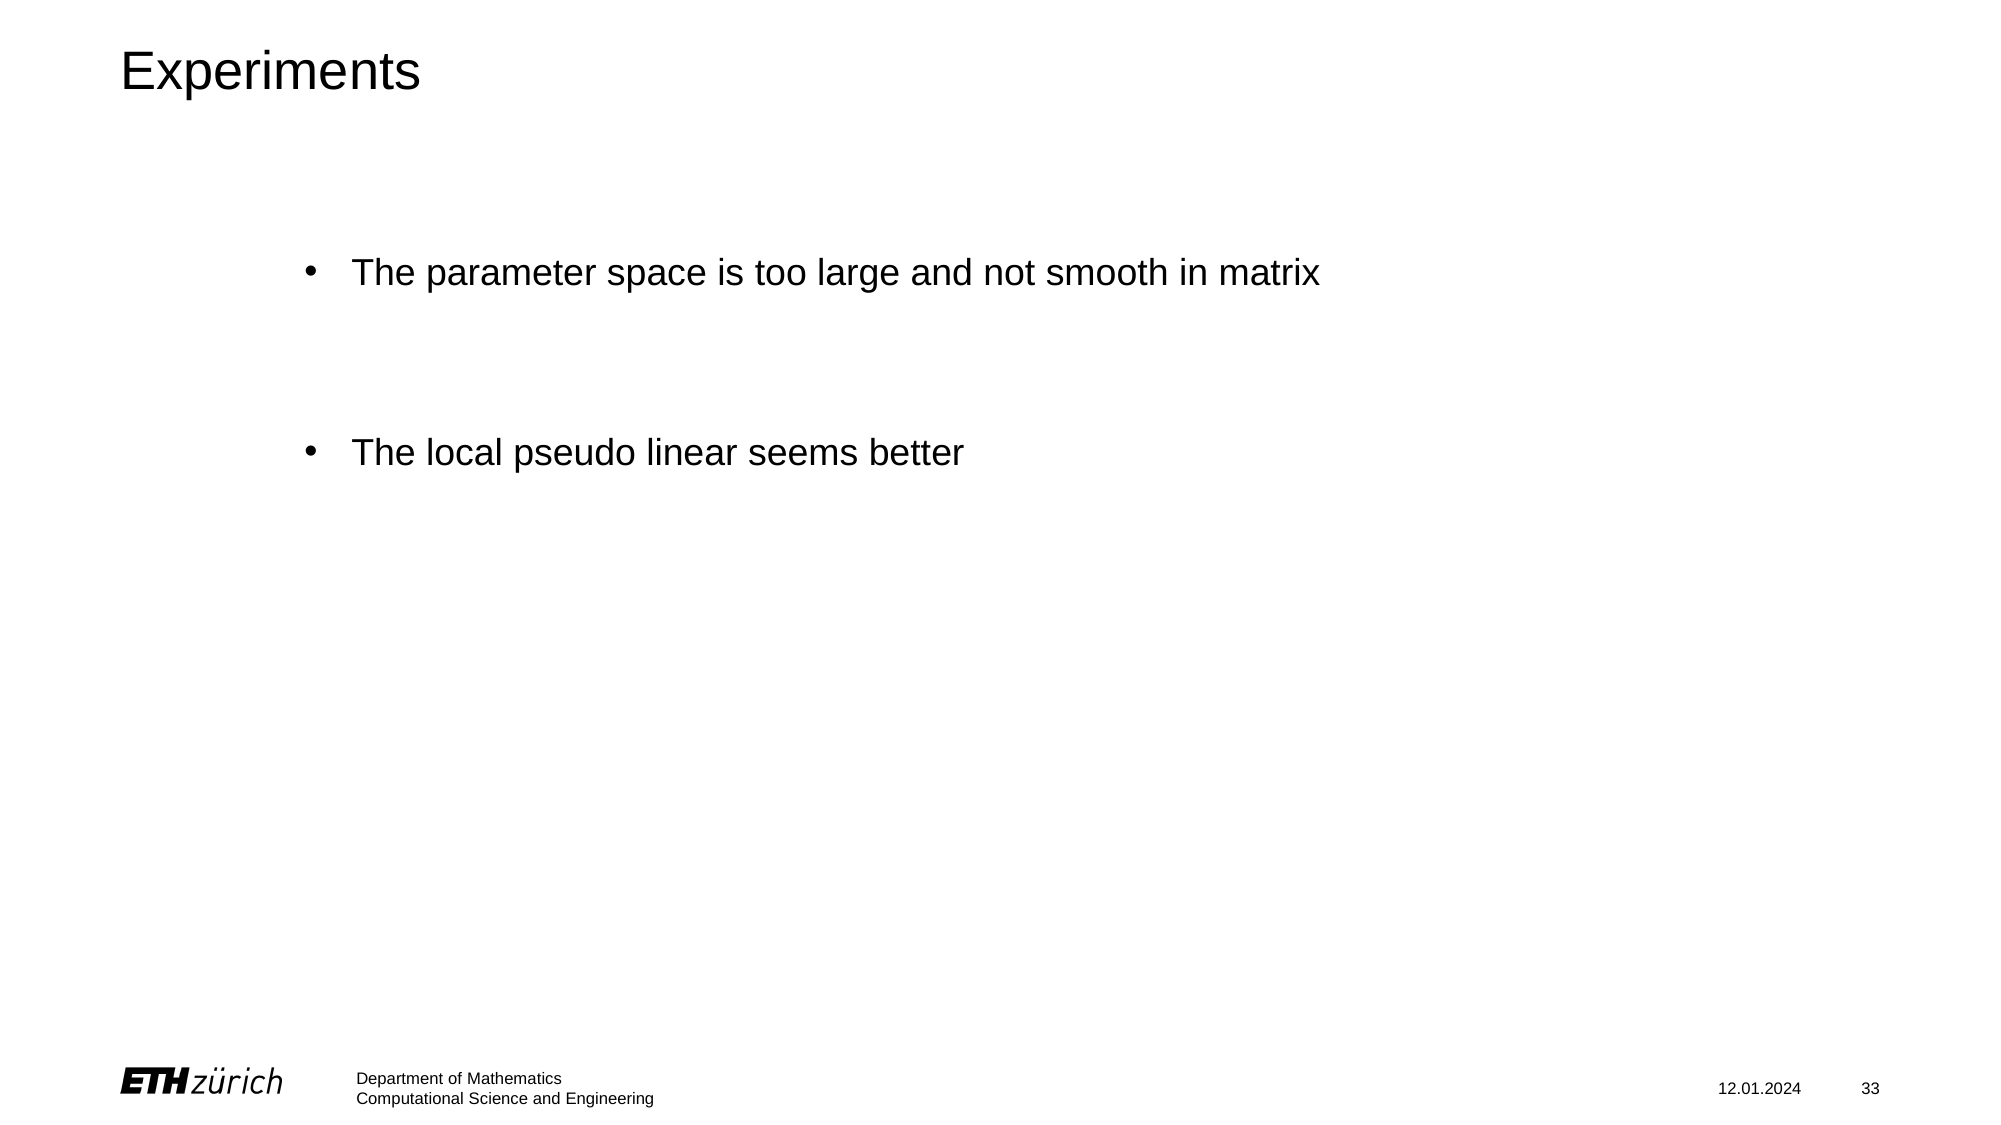

# Experiments
The parameter space is too large and not smooth in matrix

The local pseudo linear seems better

Department of Mathematics
Computational Science and Engineering
12.01.2024
33